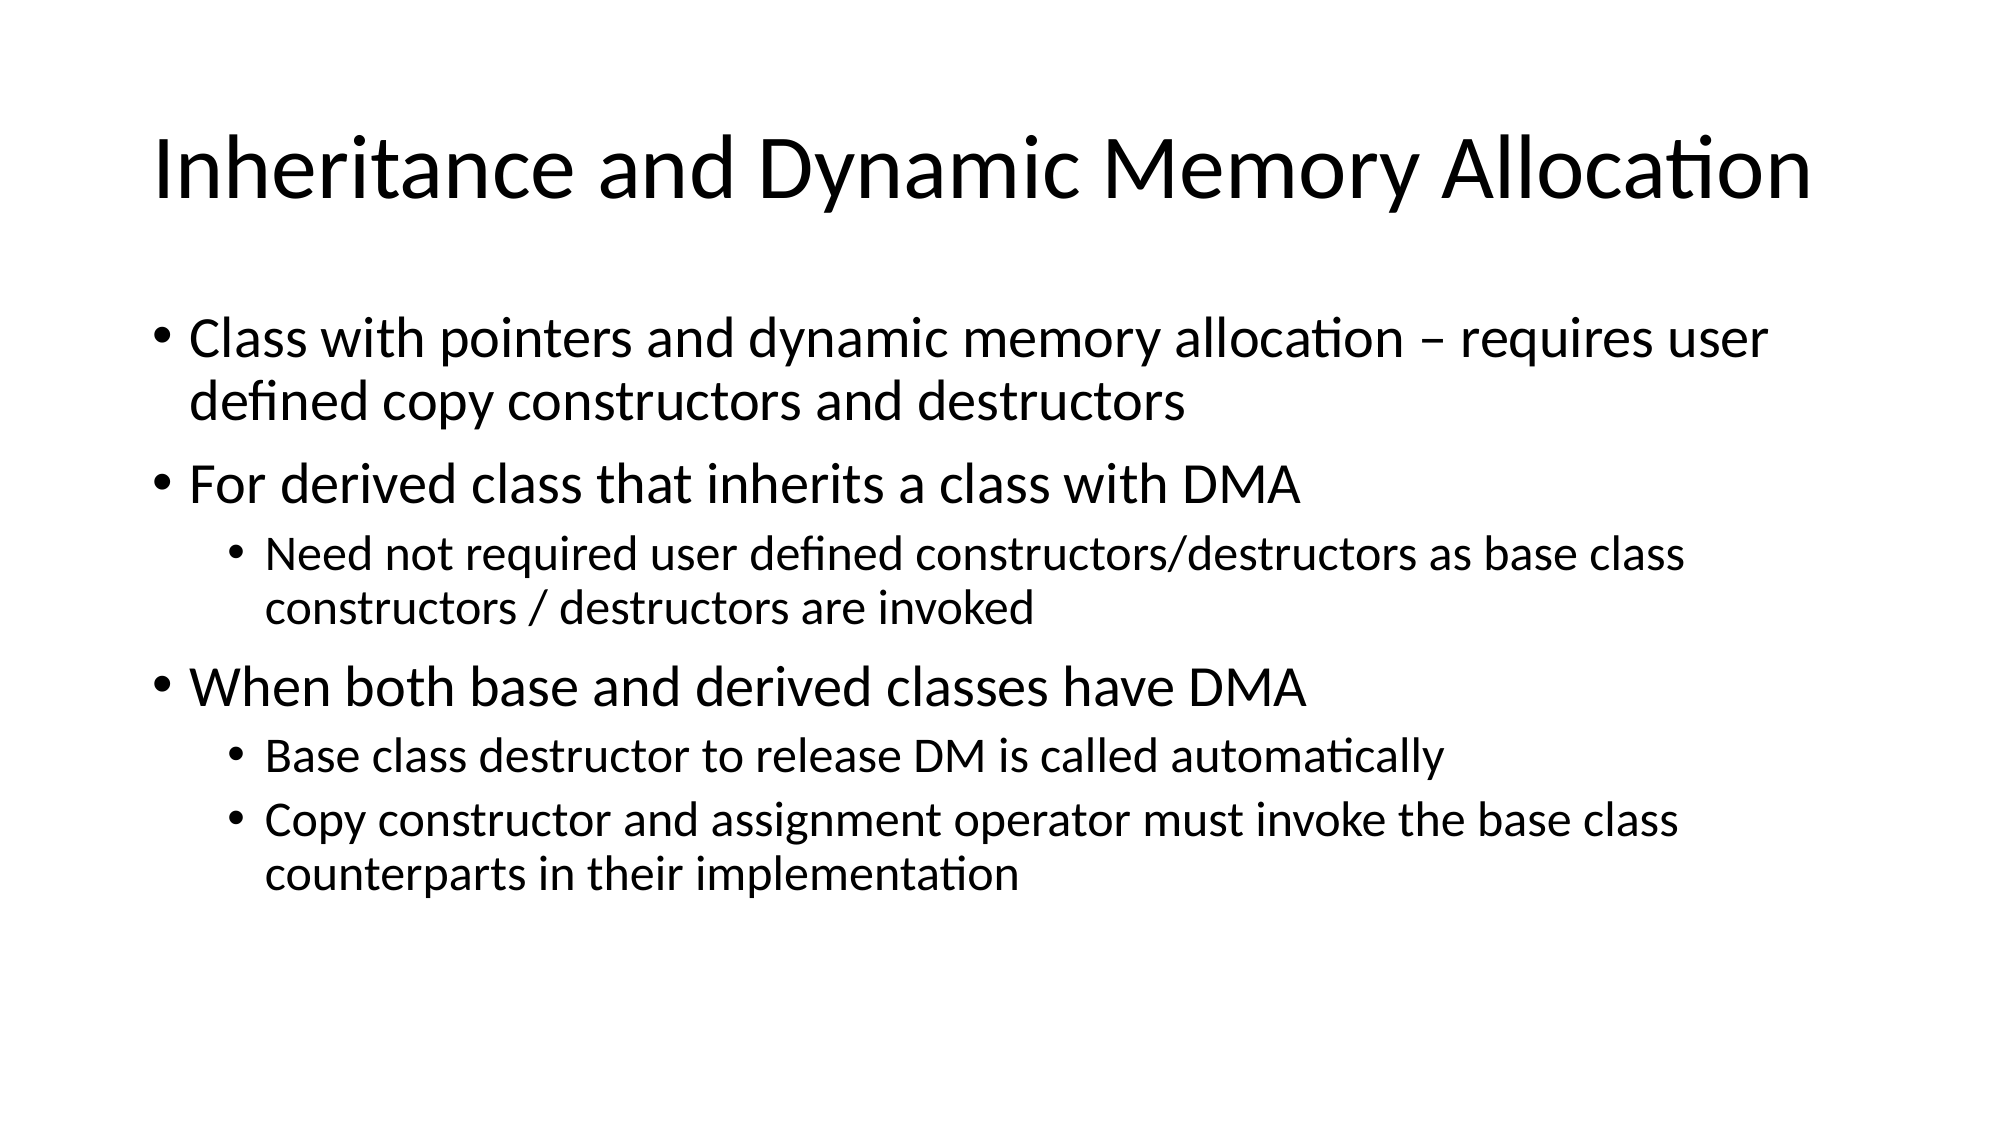

# Inheritance and Dynamic Memory Allocation
Class with pointers and dynamic memory allocation – requires user defined copy constructors and destructors
For derived class that inherits a class with DMA
Need not required user defined constructors/destructors as base class constructors / destructors are invoked
When both base and derived classes have DMA
Base class destructor to release DM is called automatically
Copy constructor and assignment operator must invoke the base class counterparts in their implementation